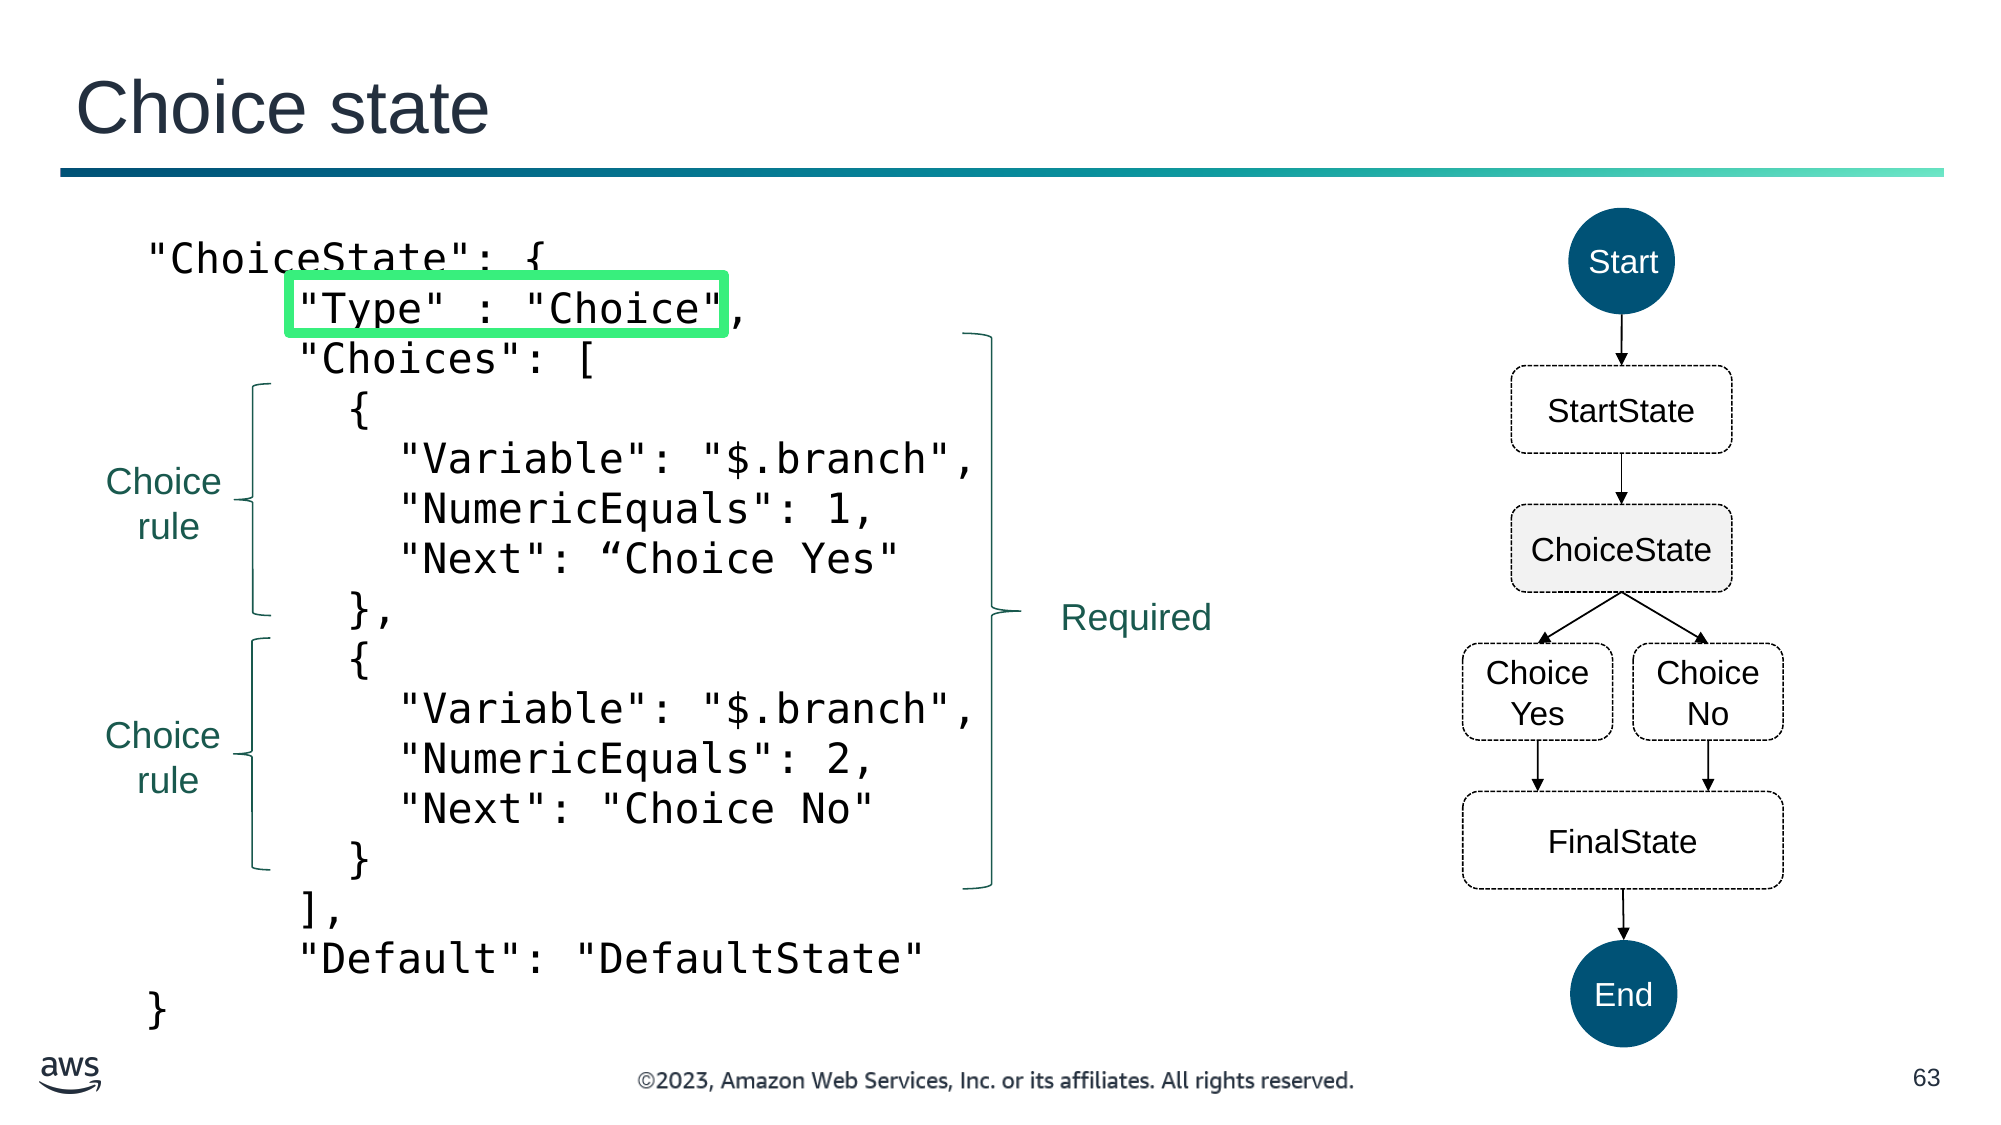

Choice state

"ChoiceState": {
      "Type" : "Choice",
      "Choices": [
        {
          "Variable": "$.branch",
          "NumericEquals": 1,
          "Next": “Choice Yes"
        },
        {
          "Variable": "$.branch",
          "NumericEquals": 2,
          "Next": "Choice No"
        }
      ],
      "Default": "DefaultState"
}
Start

StartState

Choice
 rule
ChoiceState
Required

Choice Yes
Choice No
Choice
 rule
FinalState

End
63